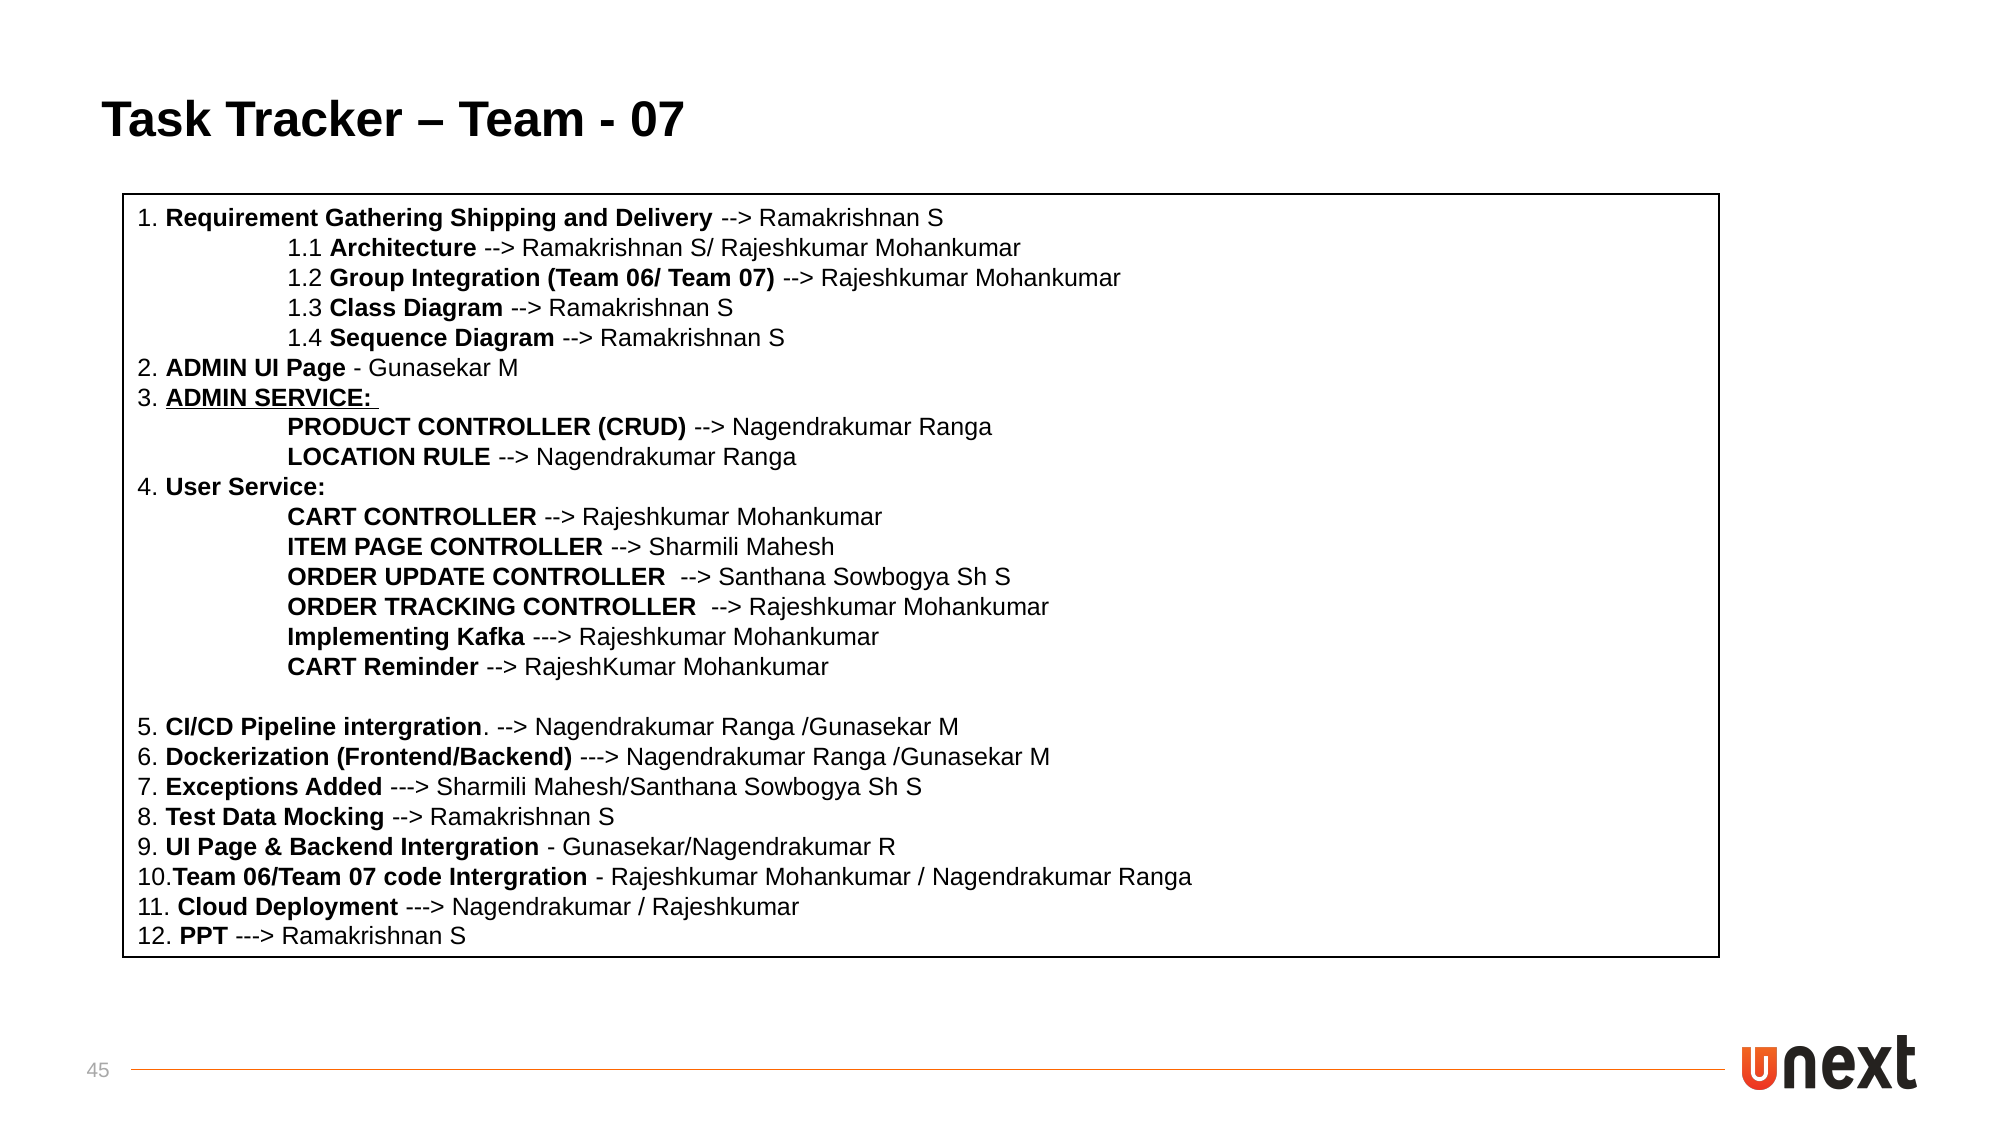

Task Tracker – Team - 07
1. Requirement Gathering Shipping and Delivery --> Ramakrishnan S
	1.1 Architecture --> Ramakrishnan S/ Rajeshkumar Mohankumar
	1.2 Group Integration (Team 06/ Team 07) --> Rajeshkumar Mohankumar
	1.3 Class Diagram --> Ramakrishnan S
	1.4 Sequence Diagram --> Ramakrishnan S
2. ADMIN UI Page - Gunasekar M
3. ADMIN SERVICE:
	PRODUCT CONTROLLER (CRUD) --> Nagendrakumar Ranga
	LOCATION RULE --> Nagendrakumar Ranga
4. User Service:
	CART CONTROLLER --> Rajeshkumar Mohankumar
	ITEM PAGE CONTROLLER --> Sharmili Mahesh
	ORDER UPDATE CONTROLLER  --> Santhana Sowbogya Sh S
	ORDER TRACKING CONTROLLER  --> Rajeshkumar Mohankumar
	Implementing Kafka ---> Rajeshkumar Mohankumar
	CART Reminder --> RajeshKumar Mohankumar

5. CI/CD Pipeline intergration. --> Nagendrakumar Ranga /Gunasekar M
6. Dockerization (Frontend/Backend) ---> Nagendrakumar Ranga /Gunasekar M
7. Exceptions Added ---> Sharmili Mahesh/Santhana Sowbogya Sh S
8. Test Data Mocking --> Ramakrishnan S
9. UI Page & Backend Intergration - Gunasekar/Nagendrakumar R
10.Team 06/Team 07 code Intergration - Rajeshkumar Mohankumar / Nagendrakumar Ranga
11. Cloud Deployment ---> Nagendrakumar / Rajeshkumar
12. PPT ---> Ramakrishnan S
45